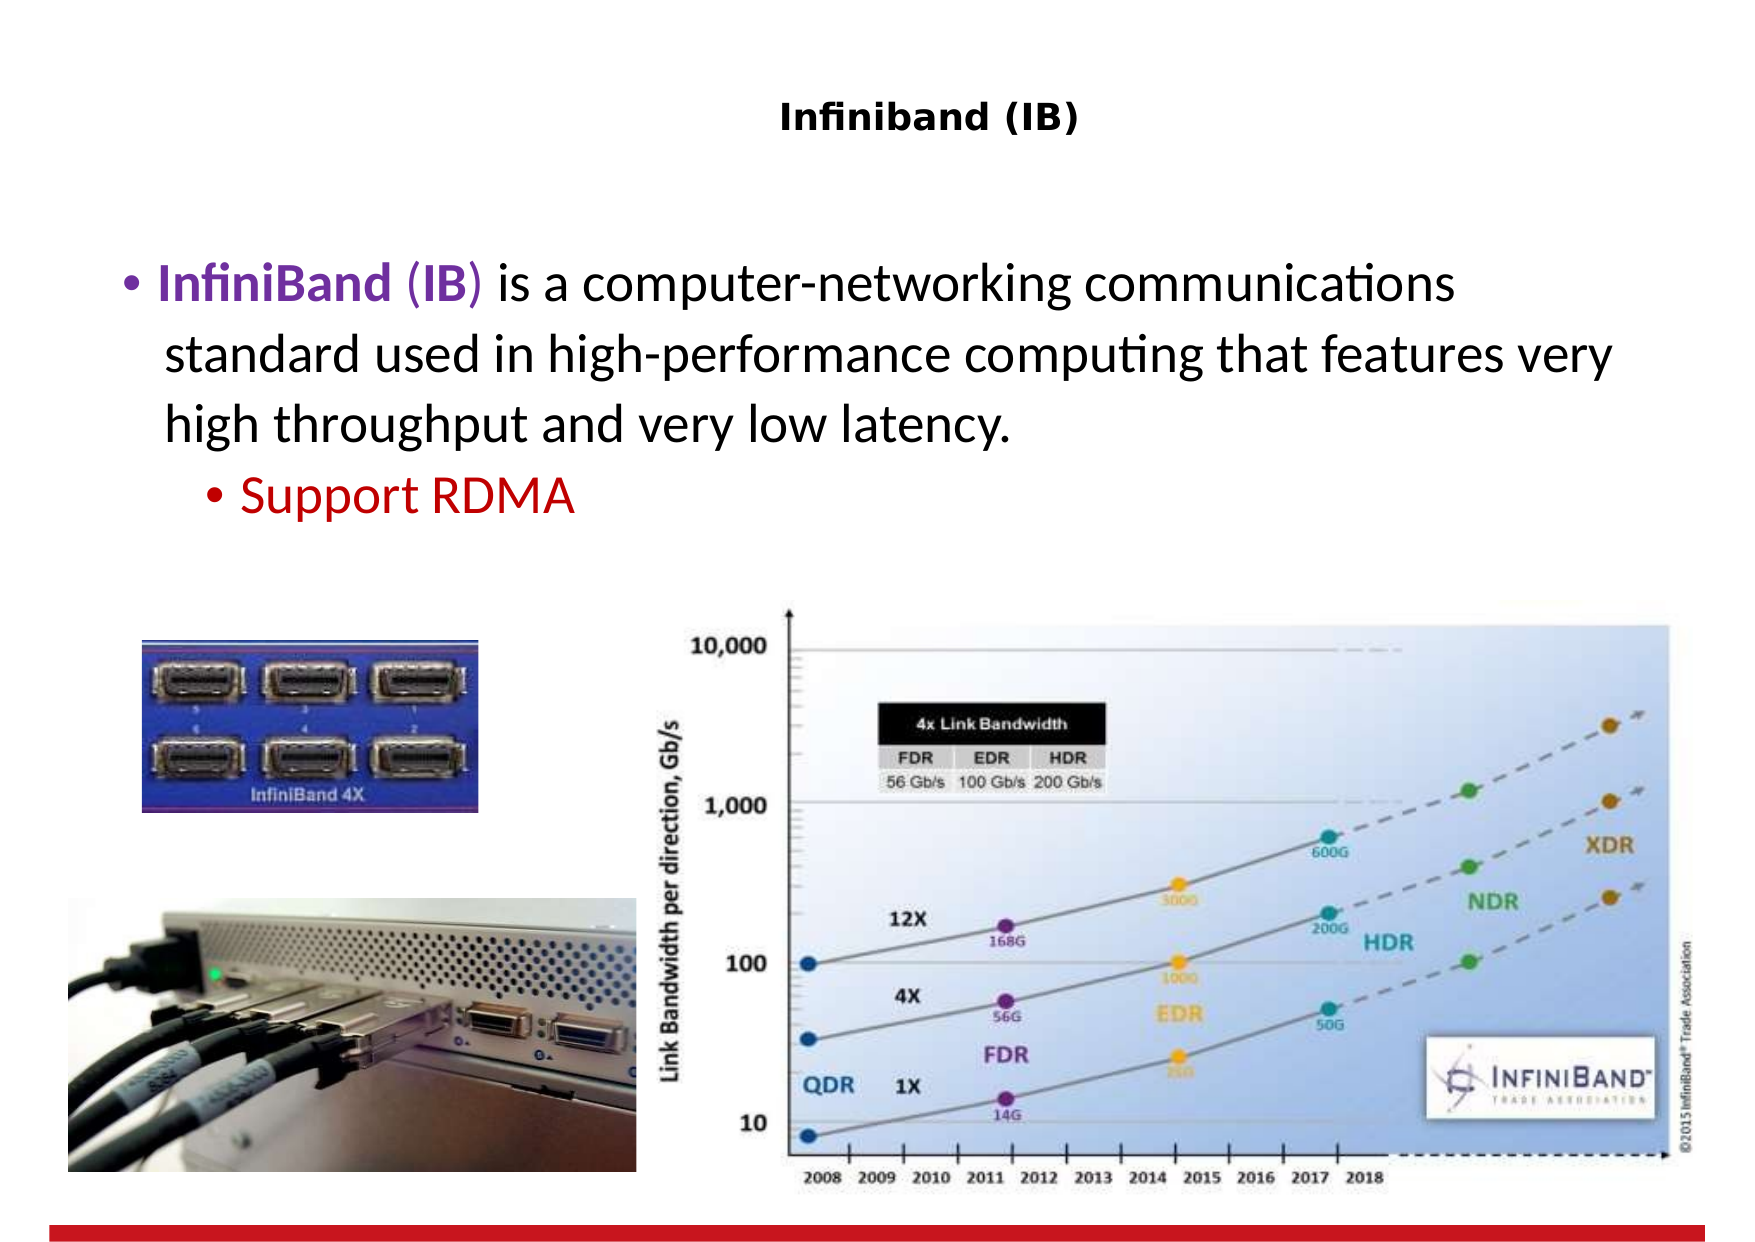

Infiniband (IB)

• InfiniBand (IB) is a computer-networking communications standard used in high-performance computing that features very high throughput and very low latency.
• Support RDMA